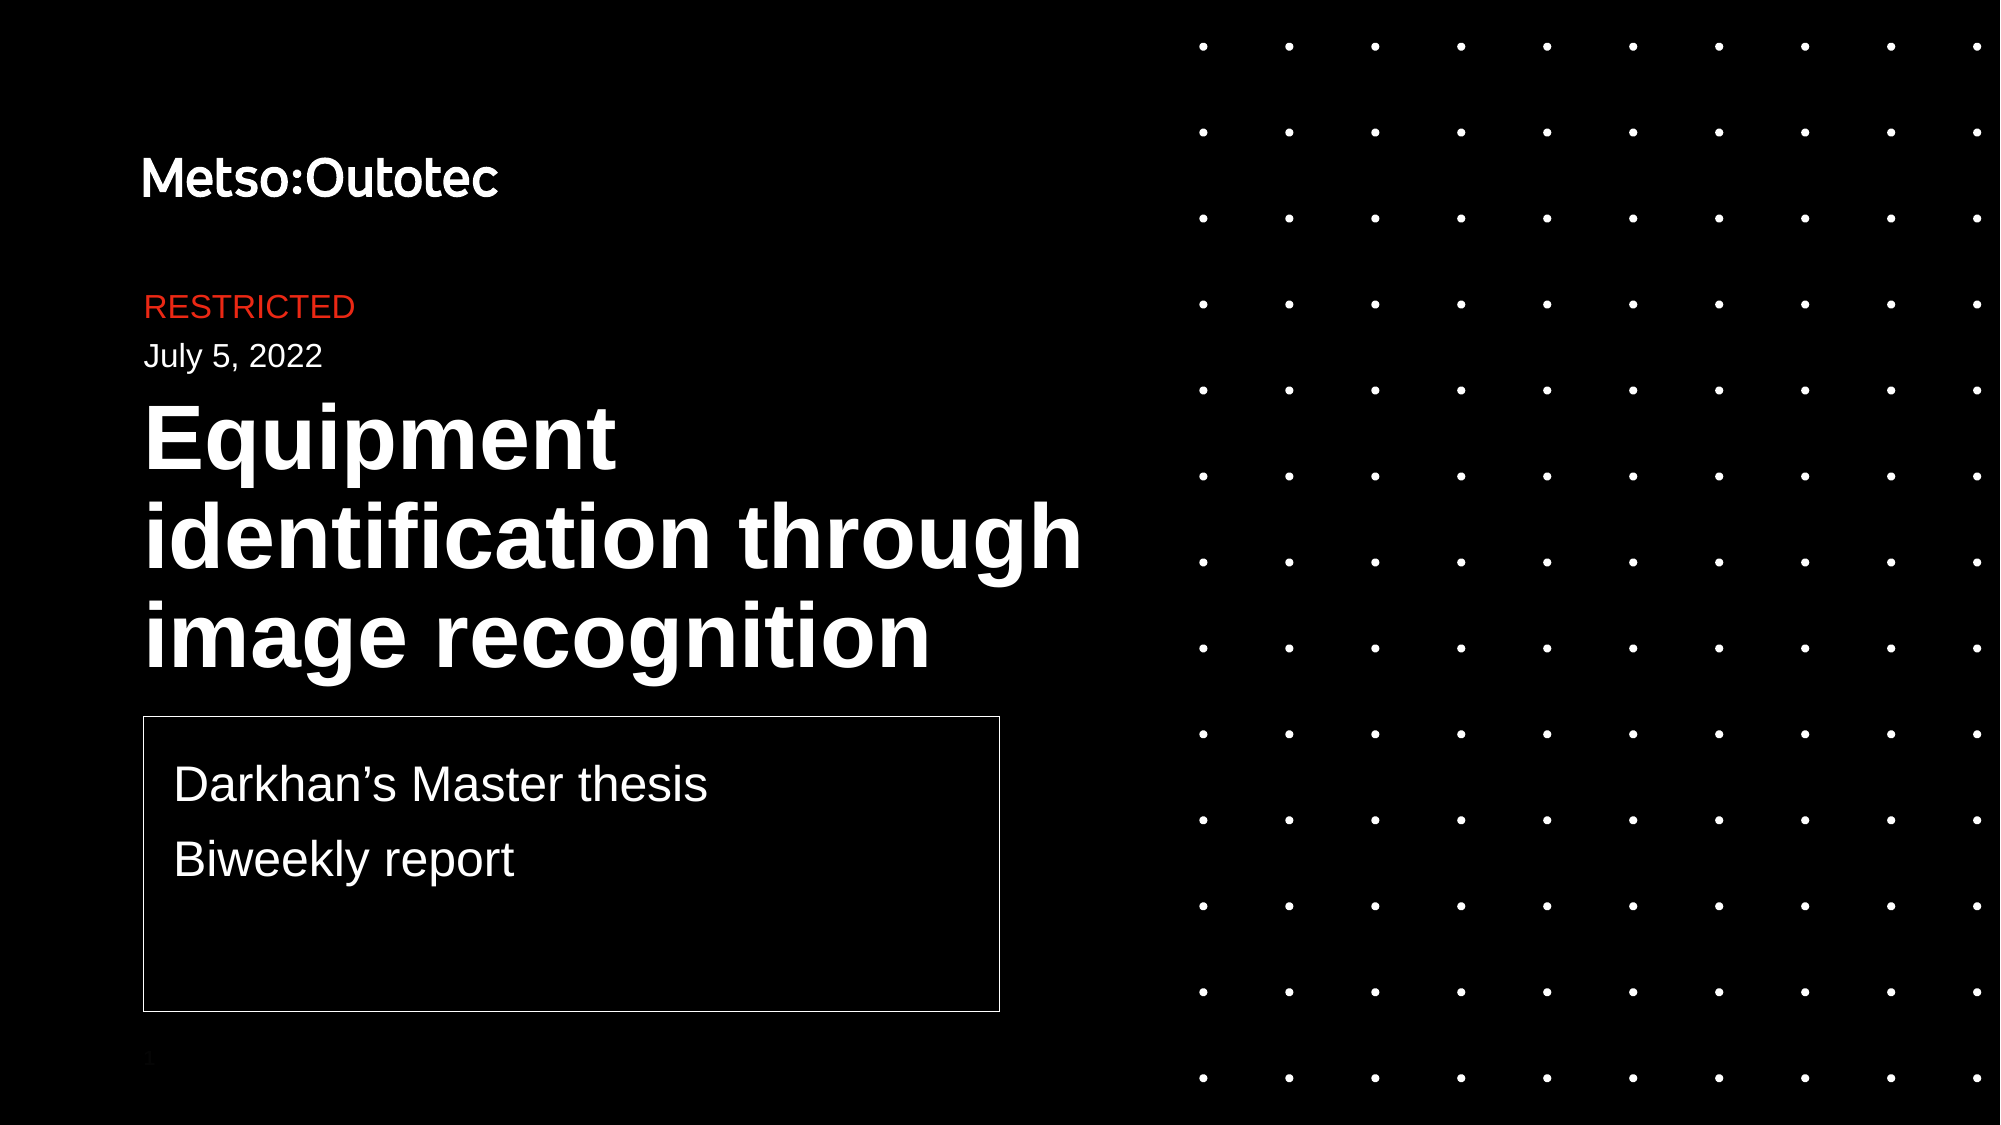

RESTRICTED
July 5, 2022
# Equipment identification through image recognition
Darkhan’s Master thesis
Biweekly report
1